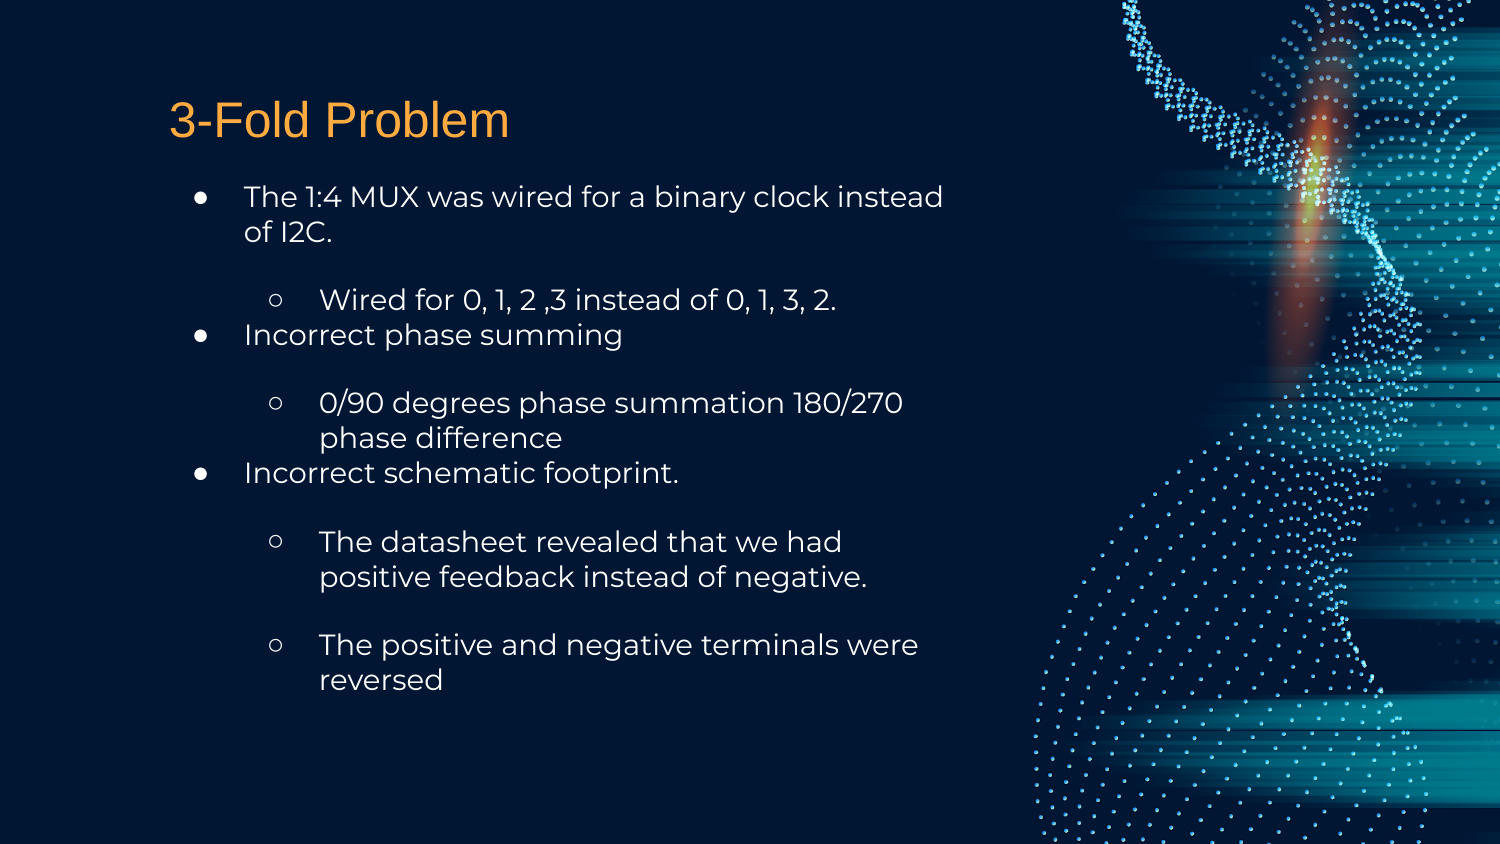

# 3-Fold Problem
The 1:4 MUX was wired for a binary clock instead of I2C.
Wired for 0, 1, 2 ,3 instead of 0, 1, 3, 2.
Incorrect phase summing
0/90 degrees phase summation 180/270 phase difference
Incorrect schematic footprint.
The datasheet revealed that we had positive feedback instead of negative.
The positive and negative terminals were reversed